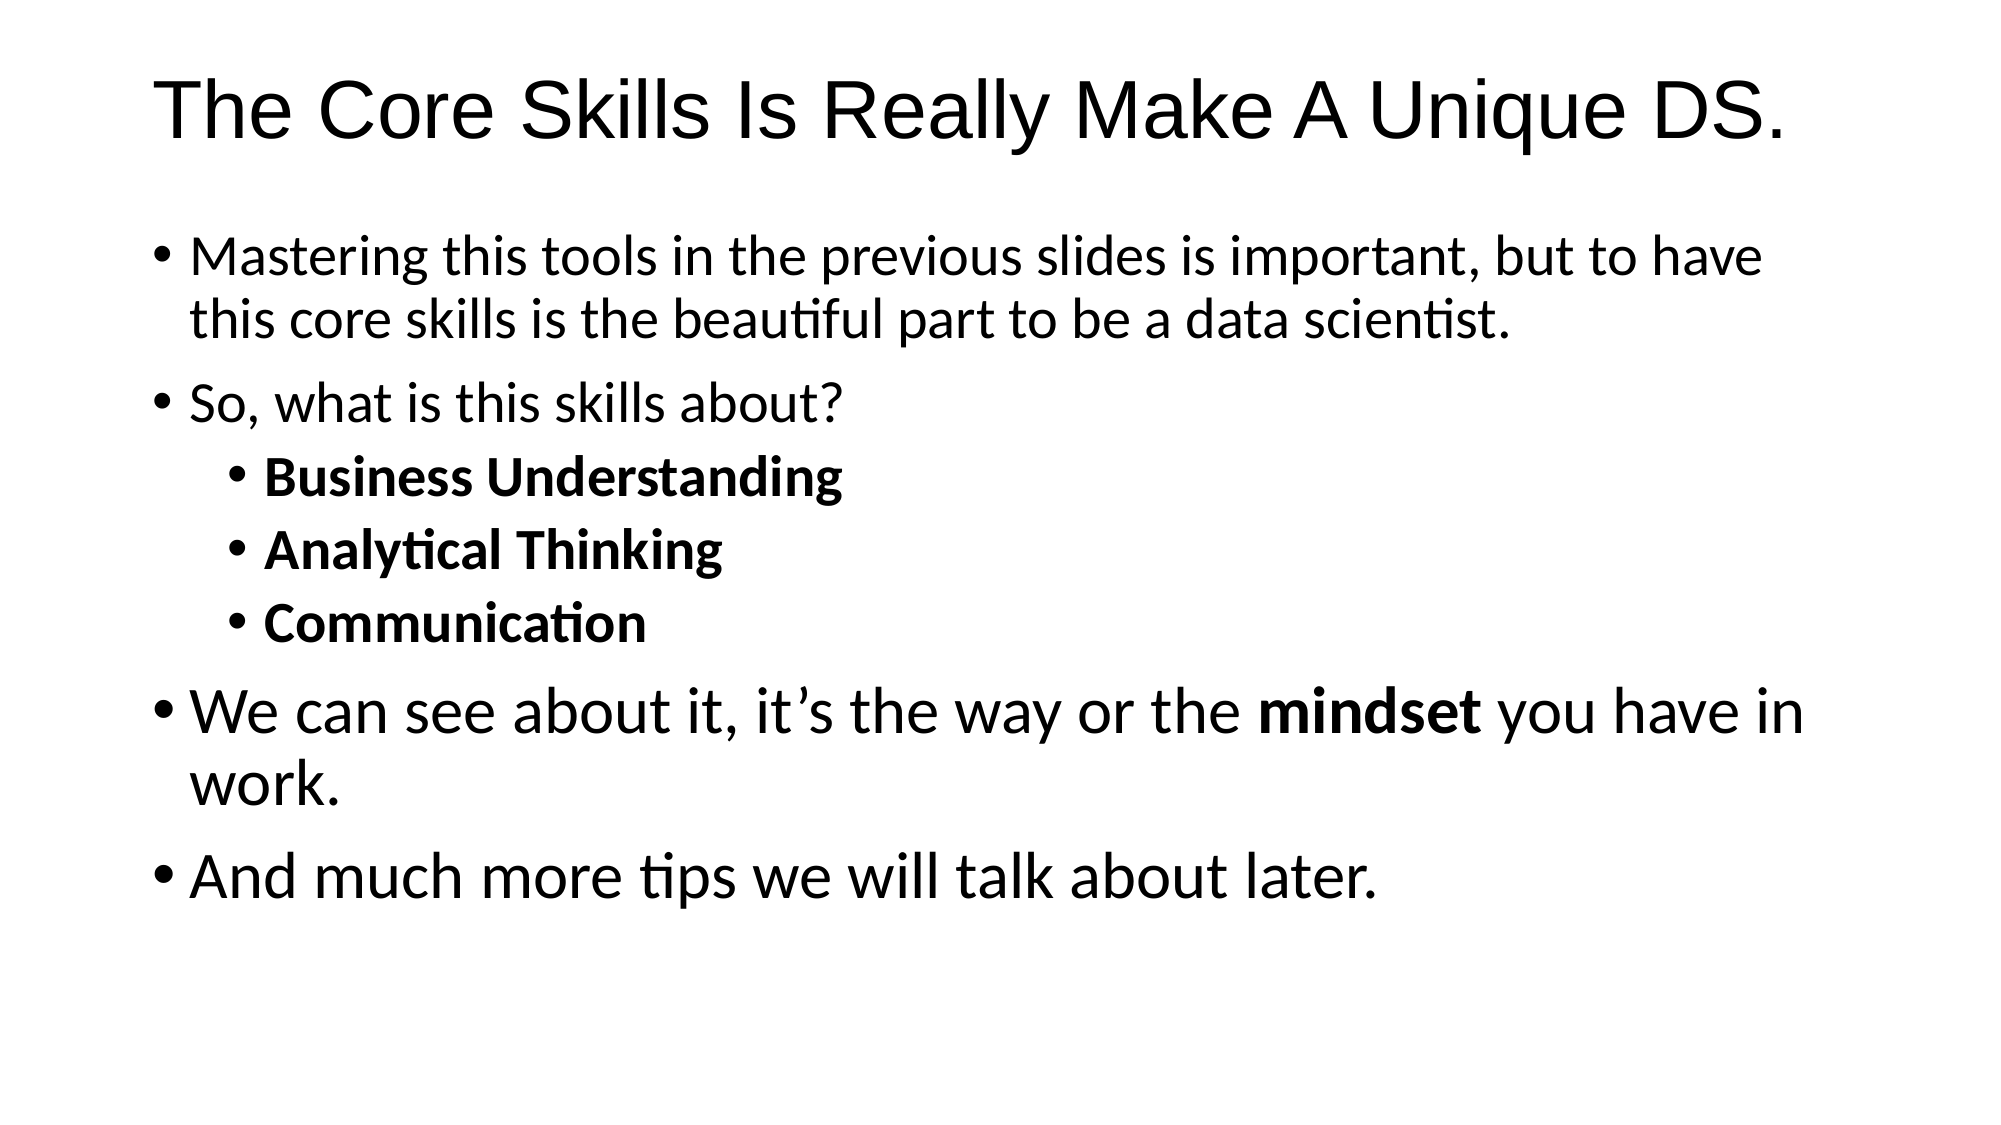

# The Core Skills Is Really Make A Unique DS.
Mastering this tools in the previous slides is important, but to have this core skills is the beautiful part to be a data scientist.
So, what is this skills about?
Business Understanding
Analytical Thinking
Communication
We can see about it, it’s the way or the mindset you have in work.
And much more tips we will talk about later.